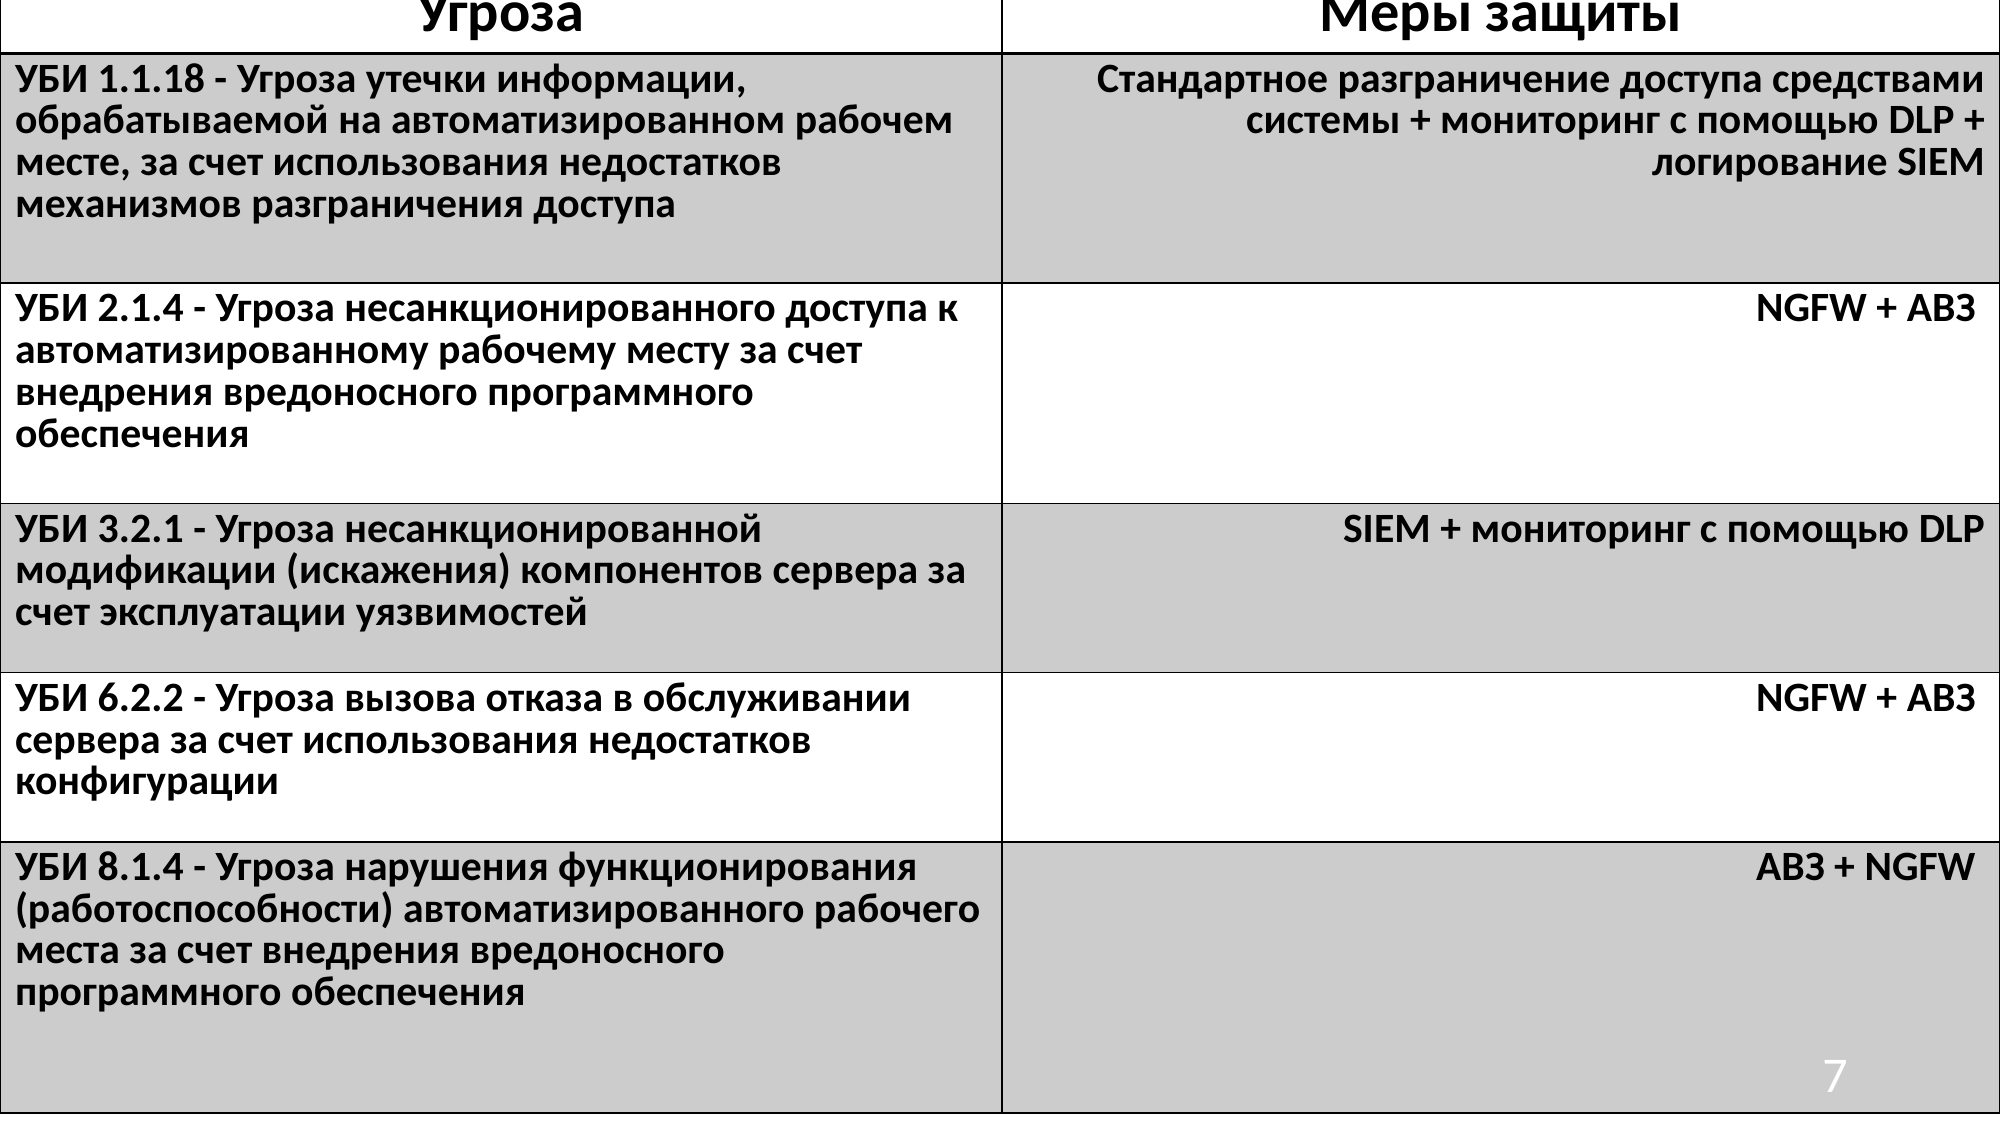

| Угроза | Меры защиты |
| --- | --- |
| УБИ 1.1.18 - Угроза утечки информации, обрабатываемой на автоматизированном рабочем месте, за счет использования недостатков механизмов разграничения доступа | Стандартное разграничение доступа средствами системы + мониторинг с помощью DLP + логирование SIEM |
| УБИ 2.1.4 - Угроза несанкционированного доступа к автоматизированному рабочему месту за счет внедрения вредоносного программного обеспечения | NGFW + АВЗ |
| УБИ 3.2.1 - Угроза несанкционированной модификации (искажения) компонентов сервера за счет эксплуатации уязвимостей | SIEM + мониторинг с помощью DLP |
| УБИ 6.2.2 - Угроза вызова отказа в обслуживании сервера за счет использования недостатков конфигурации | NGFW + АВЗ |
| УБИ 8.1.4 - Угроза нарушения функционирования (работоспособности) автоматизированного рабочего места за счет внедрения вредоносного программного обеспечения | АВЗ + NGFW |
7